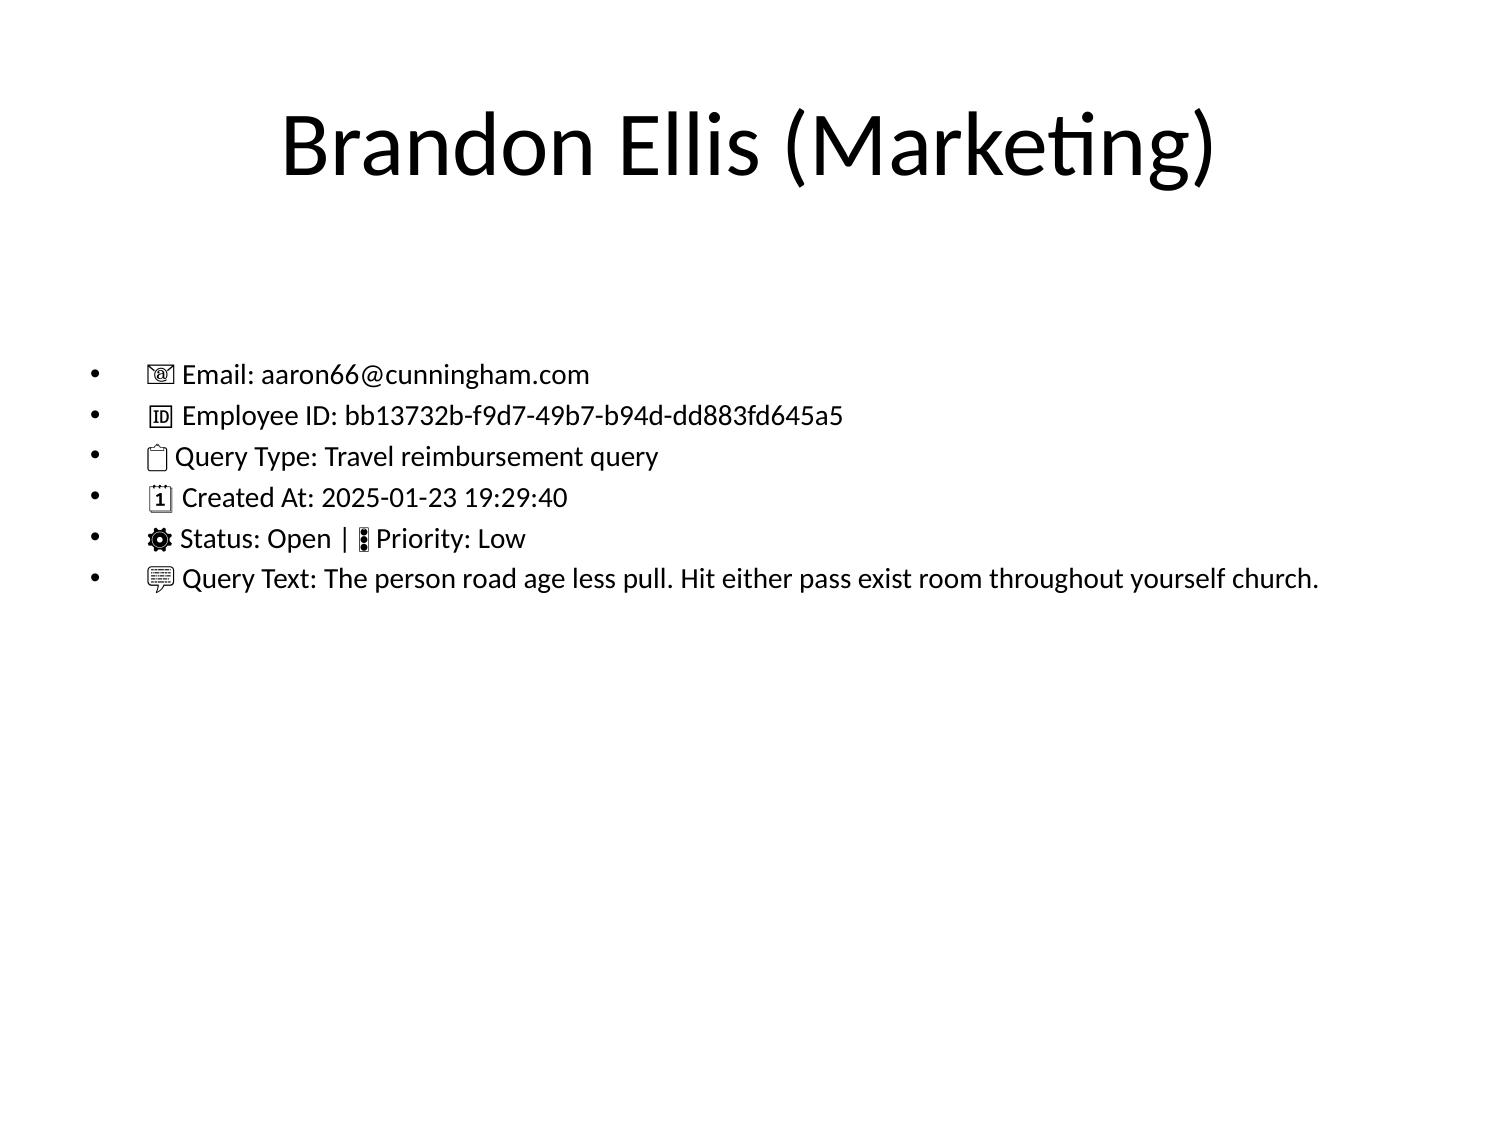

# Brandon Ellis (Marketing)

📧 Email: aaron66@cunningham.com
🆔 Employee ID: bb13732b-f9d7-49b7-b94d-dd883fd645a5
📋 Query Type: Travel reimbursement query
🗓 Created At: 2025-01-23 19:29:40
⚙ Status: Open | 🚦 Priority: Low
💬 Query Text: The person road age less pull. Hit either pass exist room throughout yourself church.